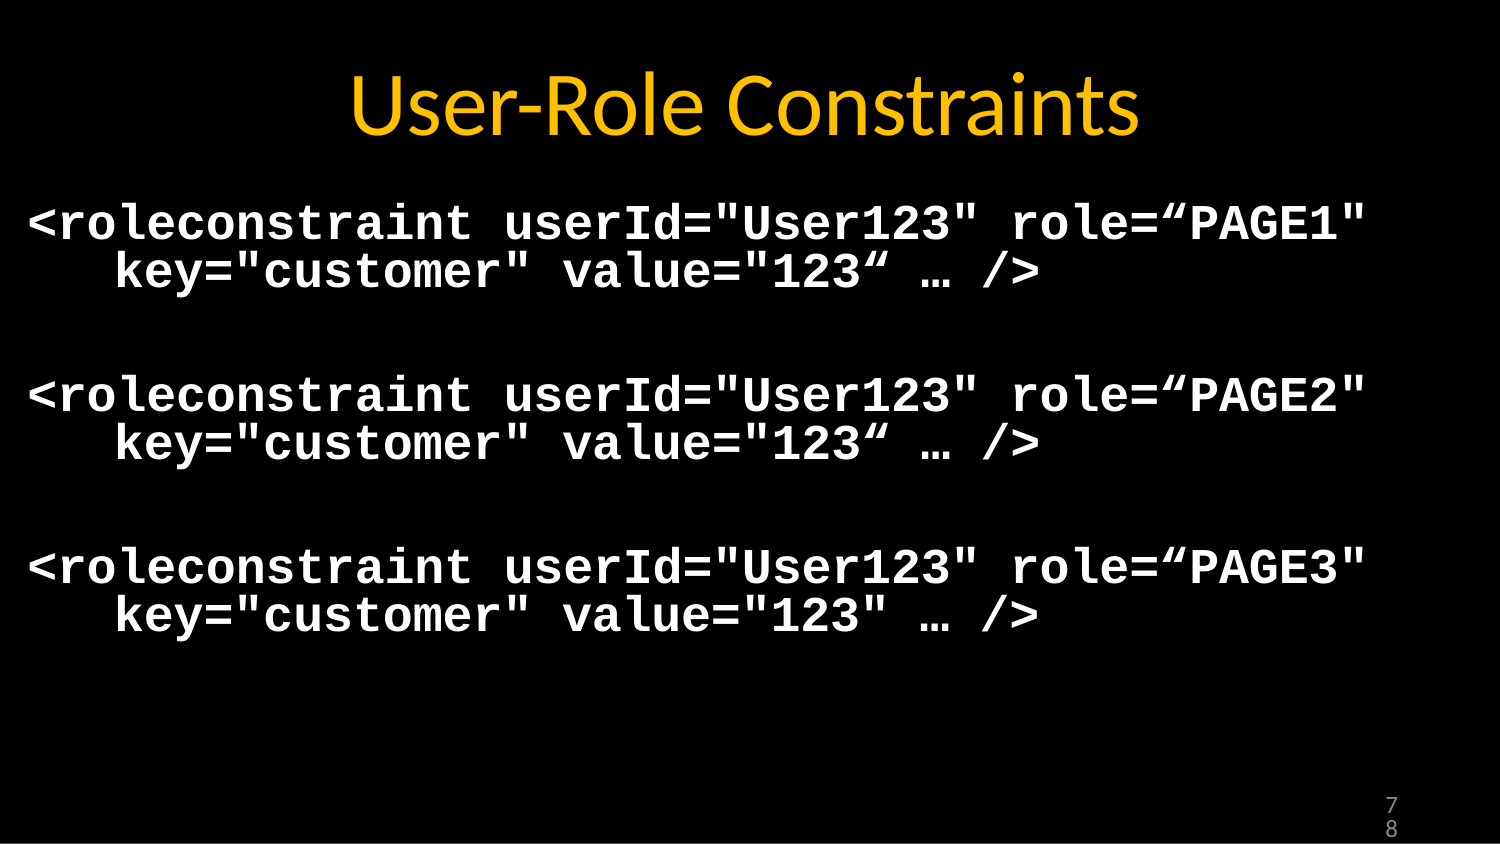

# User-Role Constraints
<roleconstraint userId="User123" role=“PAGE1"  key="customer" value="123“ … />

<roleconstraint userId="User123" role=“PAGE2"  key="customer" value="123“ … />

<roleconstraint userId="User123" role=“PAGE3"  key="customer" value="123" … />
78